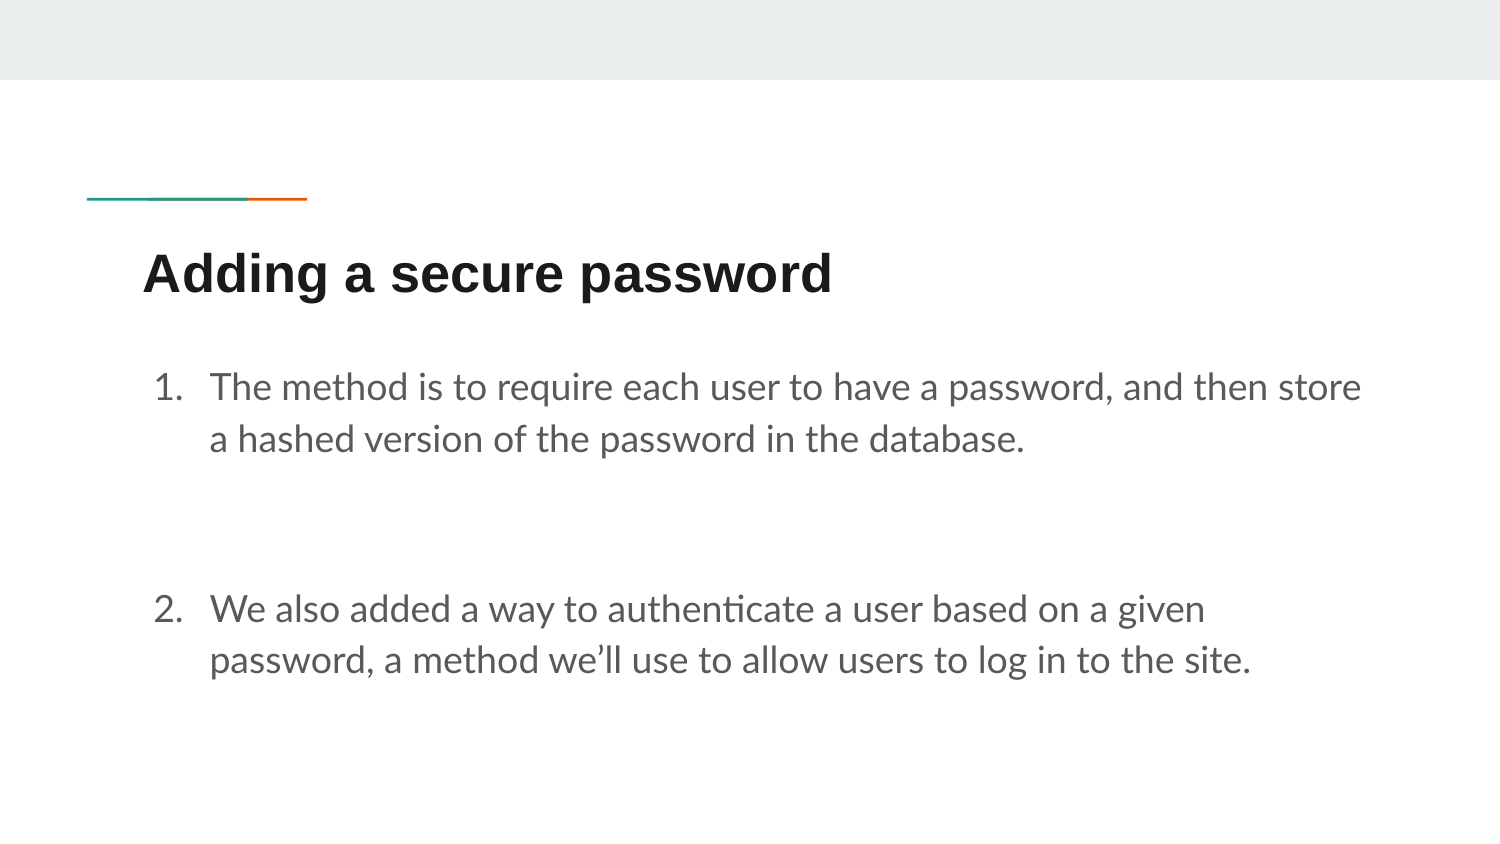

# Adding a secure password
The method is to require each user to have a password, and then store a hashed version of the password in the database.

We also added a way to authenticate a user based on a given password, a method we’ll use to allow users to log in to the site.